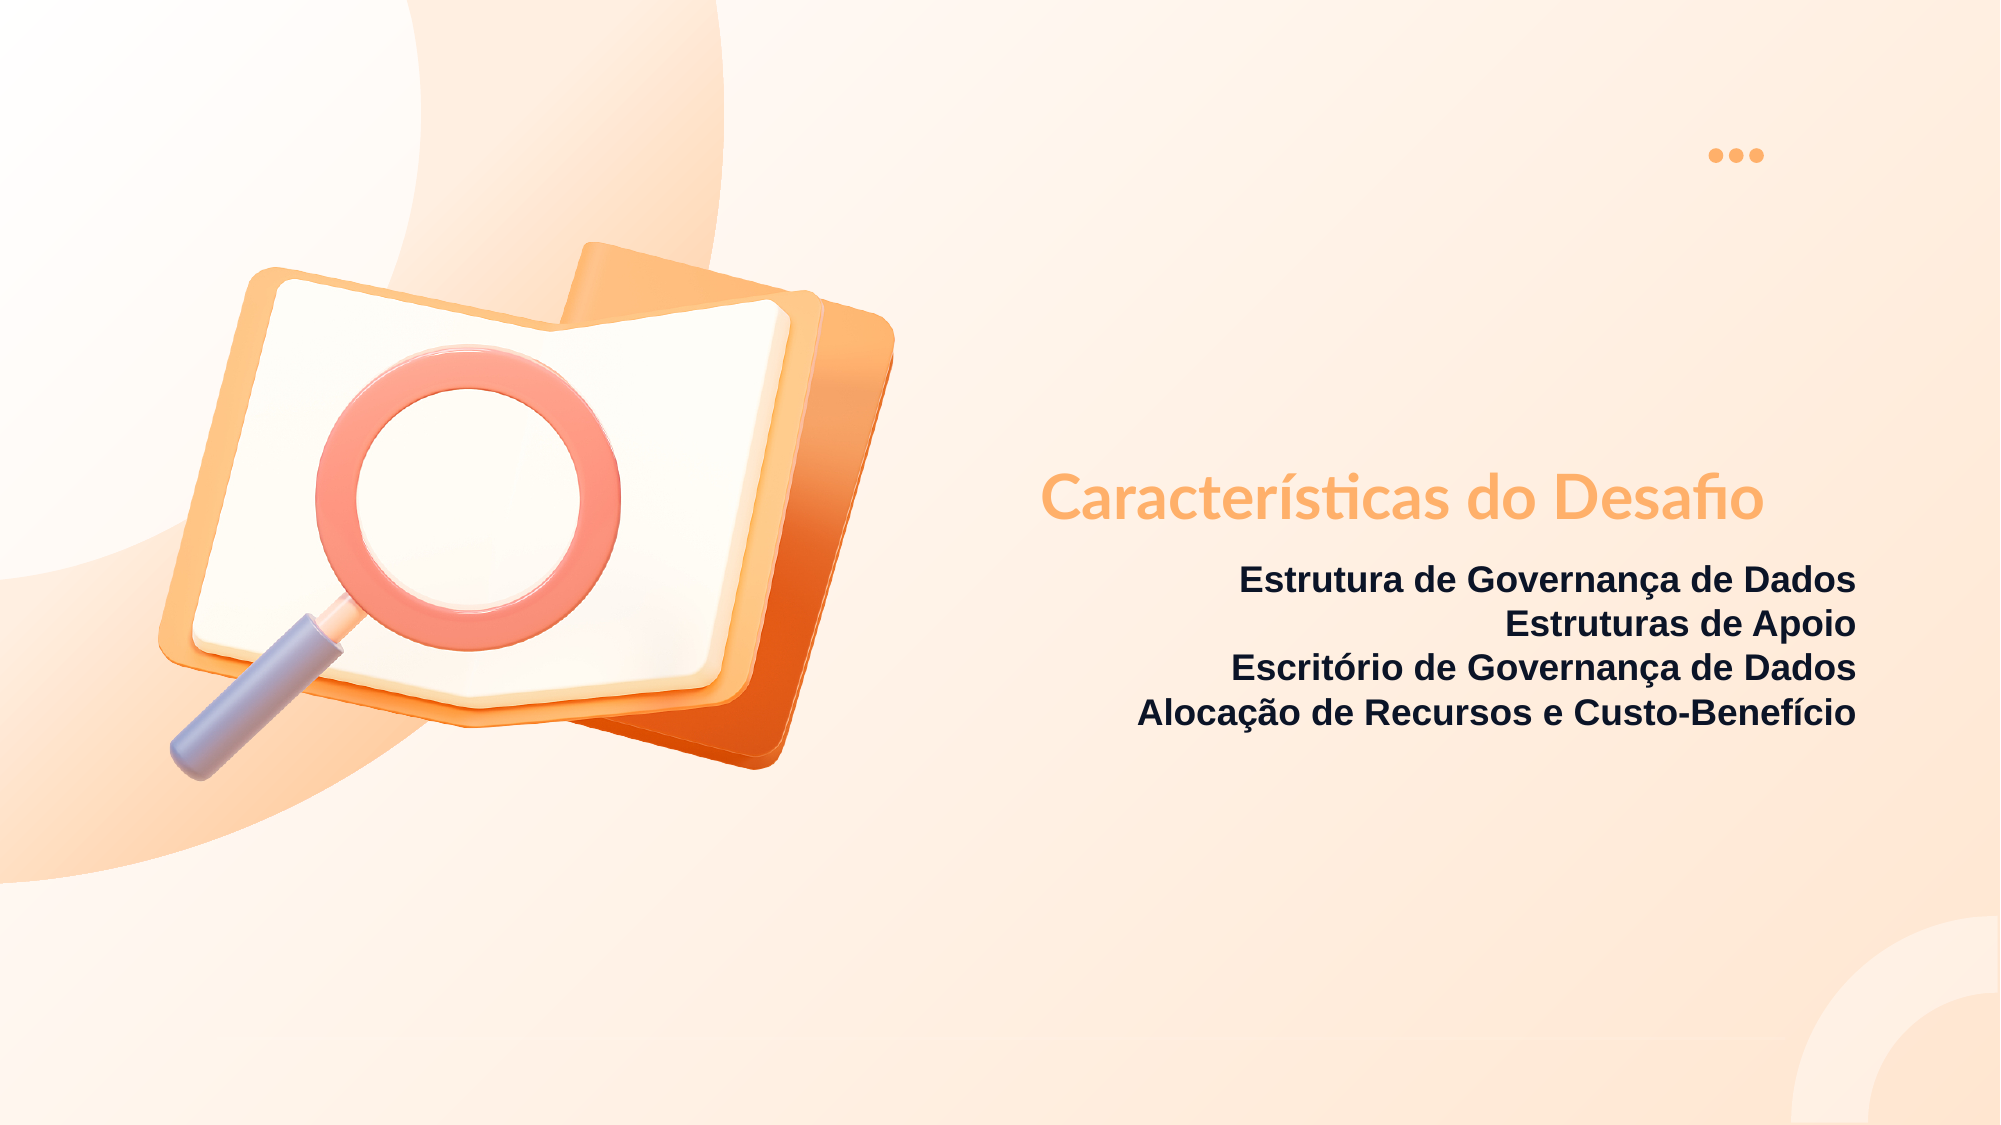

Características do Desafio
# Estrutura de Governança de Dados Estruturas de Apoio Escritório de Governança de Dados Alocação de Recursos e Custo-Benefício